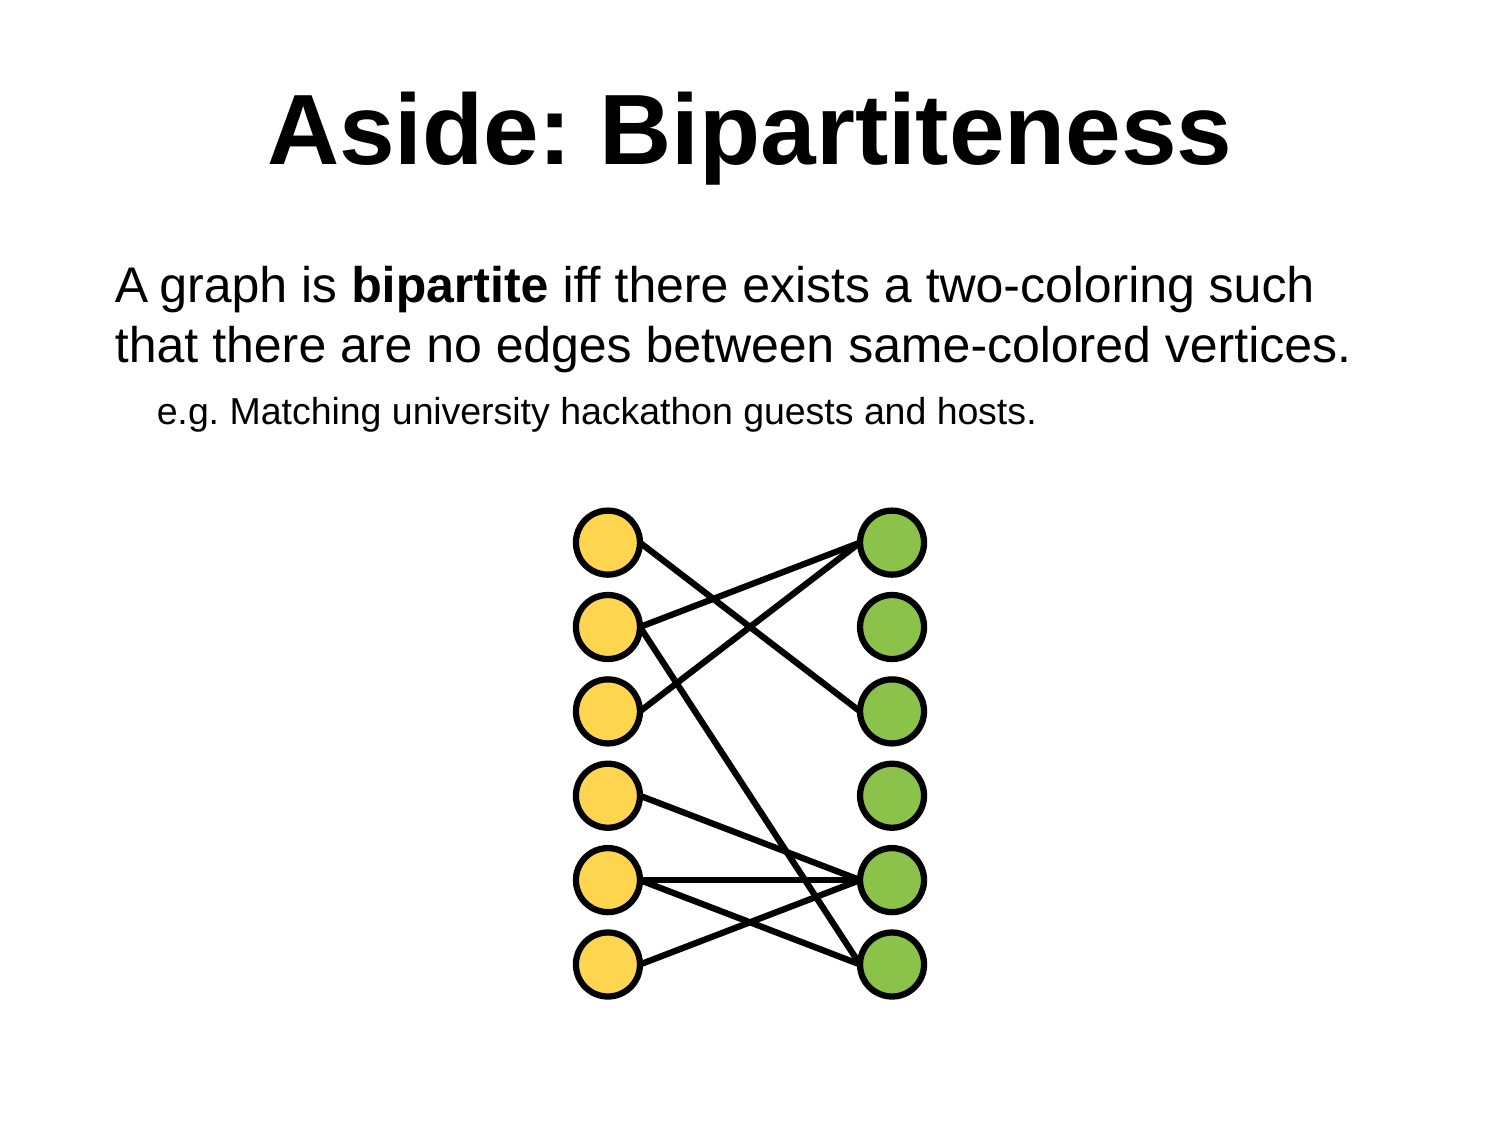

Aside: Bipartiteness
A graph is bipartite iff there exists a two-coloring such that there are no edges between same-colored vertices.

    e.g. Matching university hackathon guests and hosts.